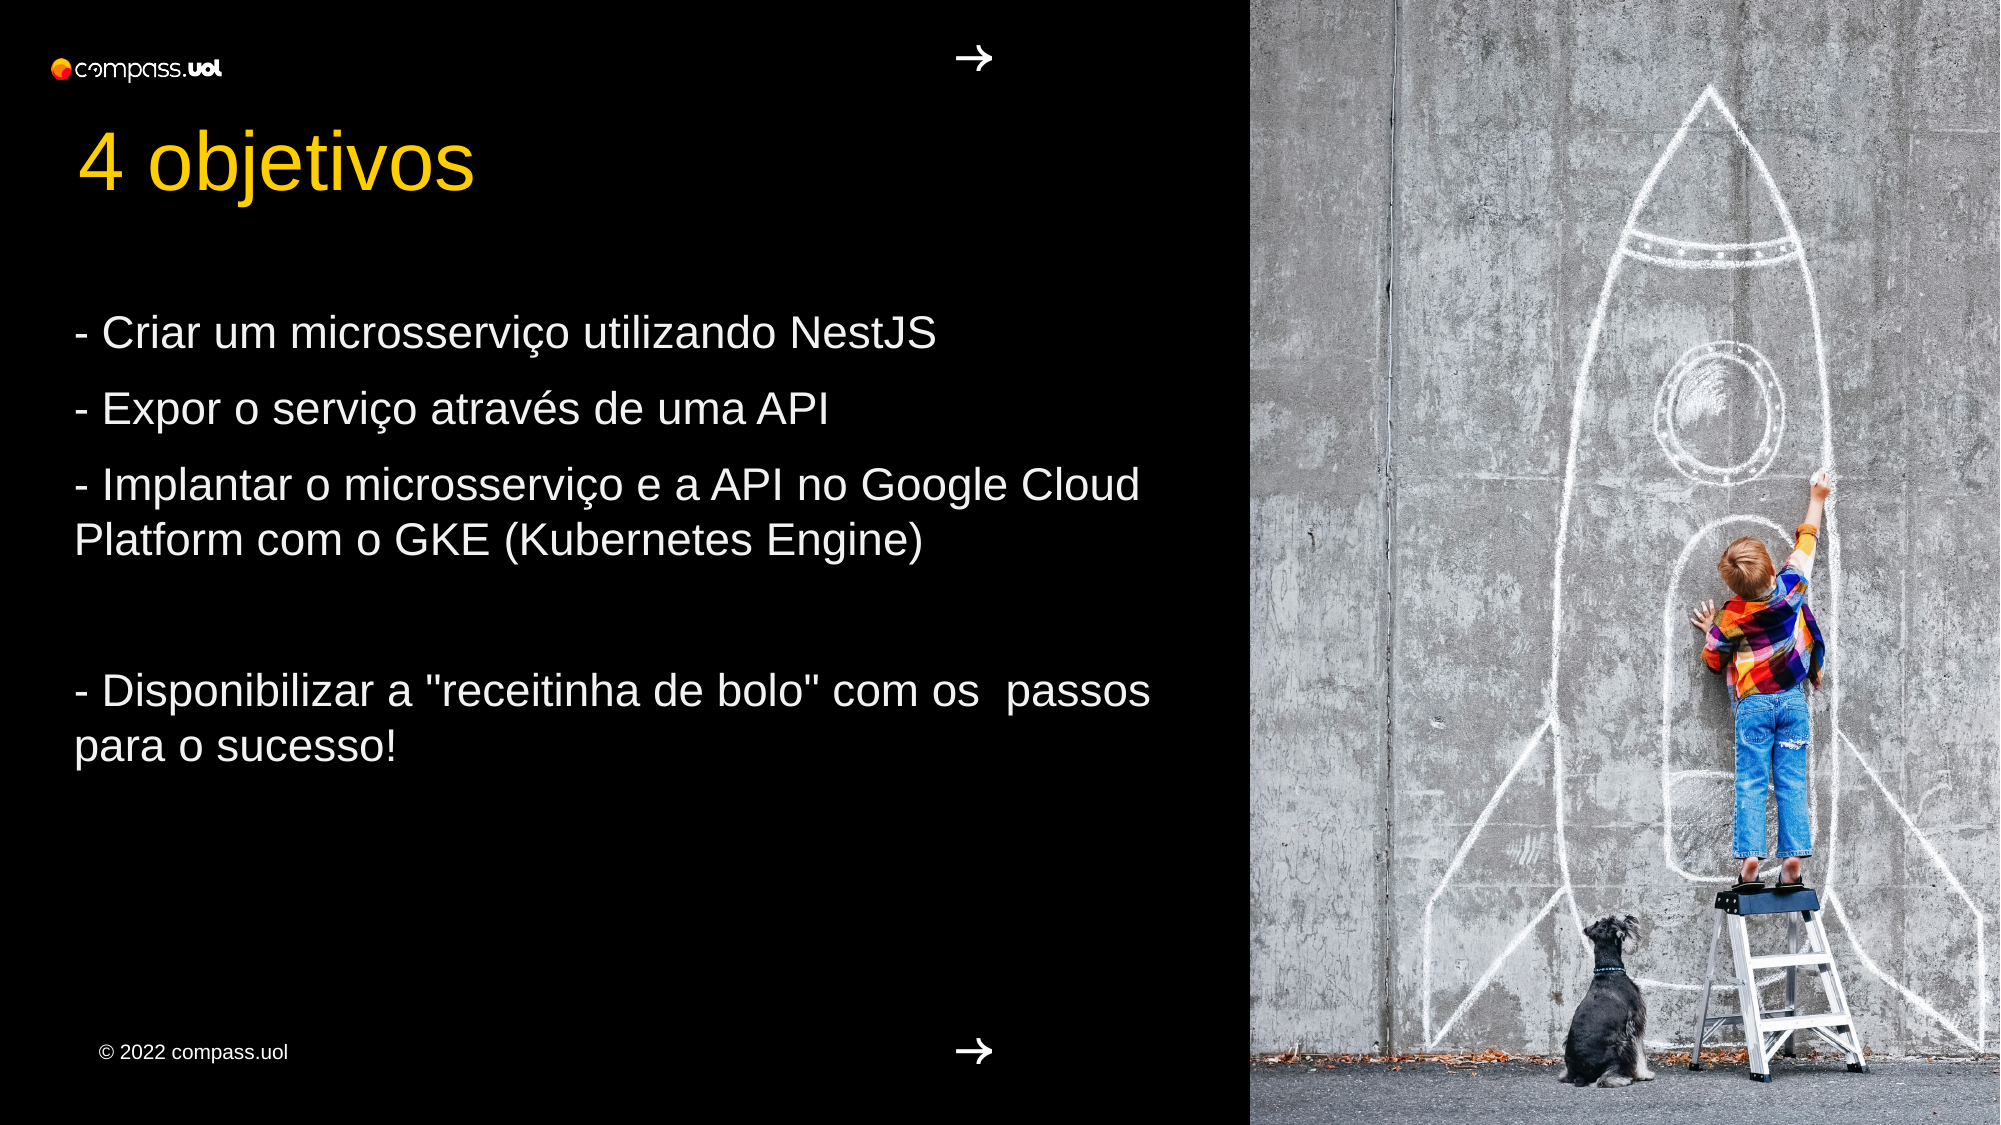

4 objetivos
- Criar um microsserviço utilizando NestJS
- Expor o serviço através de uma API
- Implantar o microsserviço e a API no Google Cloud Platform com o GKE (Kubernetes Engine)

- Disponibilizar a "receitinha de bolo" com os  passos para o sucesso!